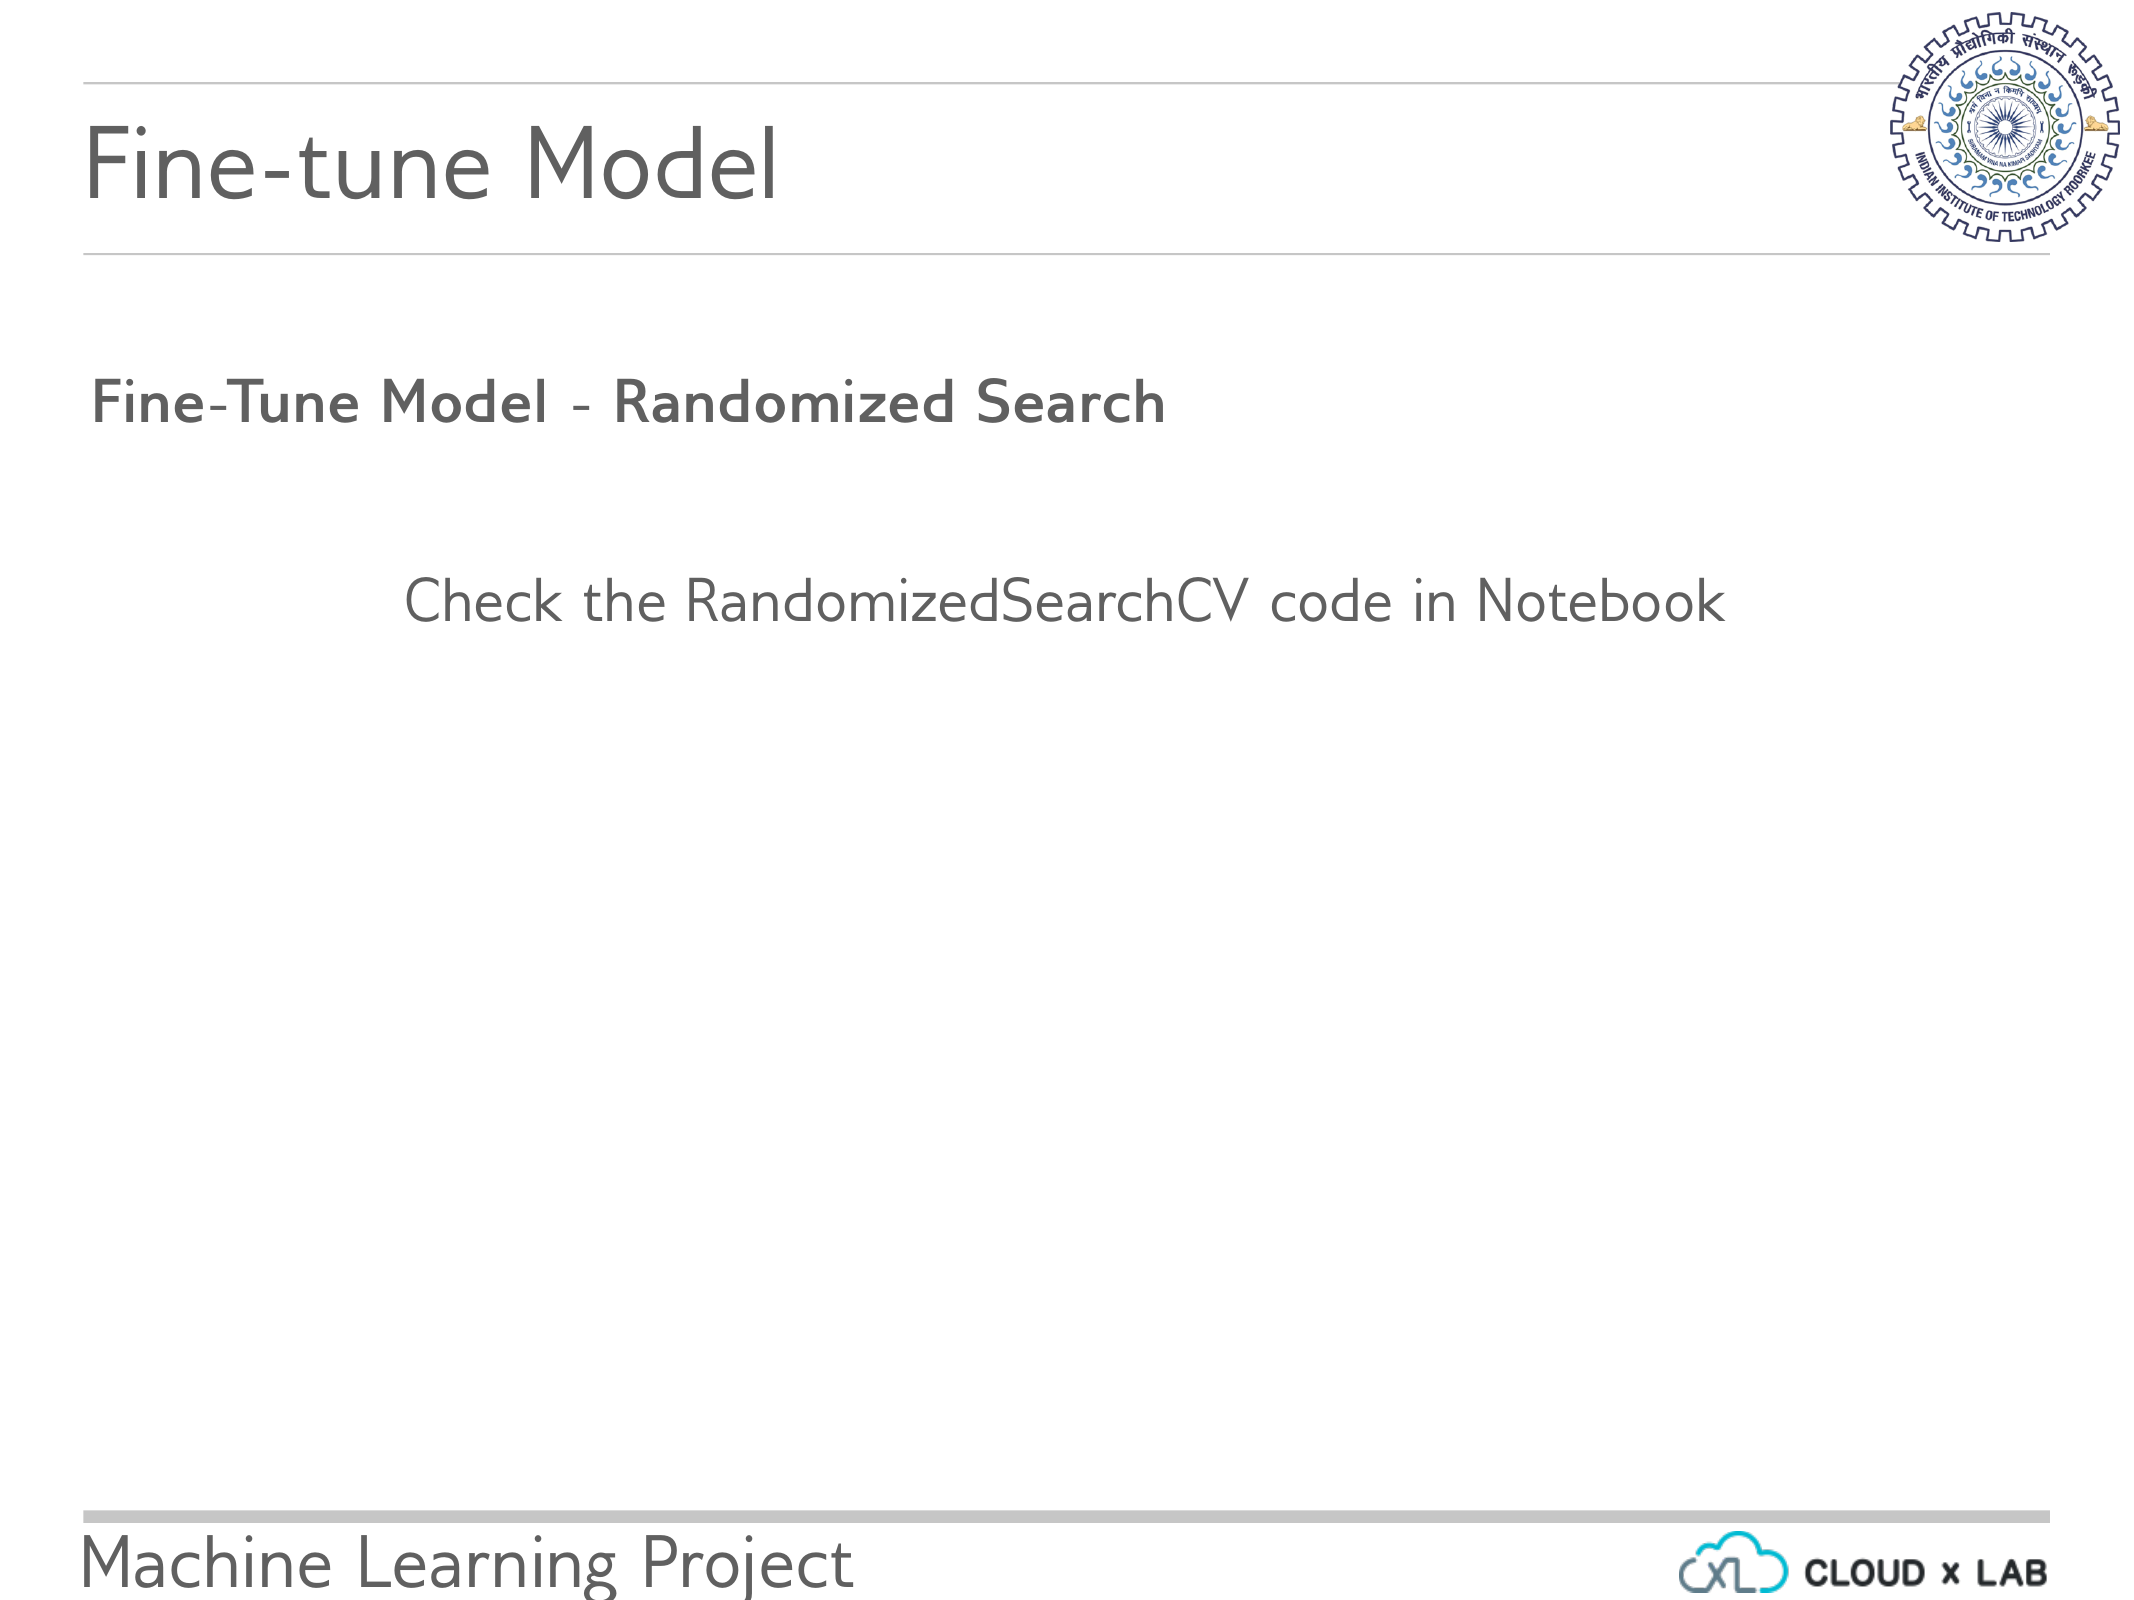

Fine-tune Model
Fine-Tune Model - Randomized Search

Check the RandomizedSearchCV code in Notebook